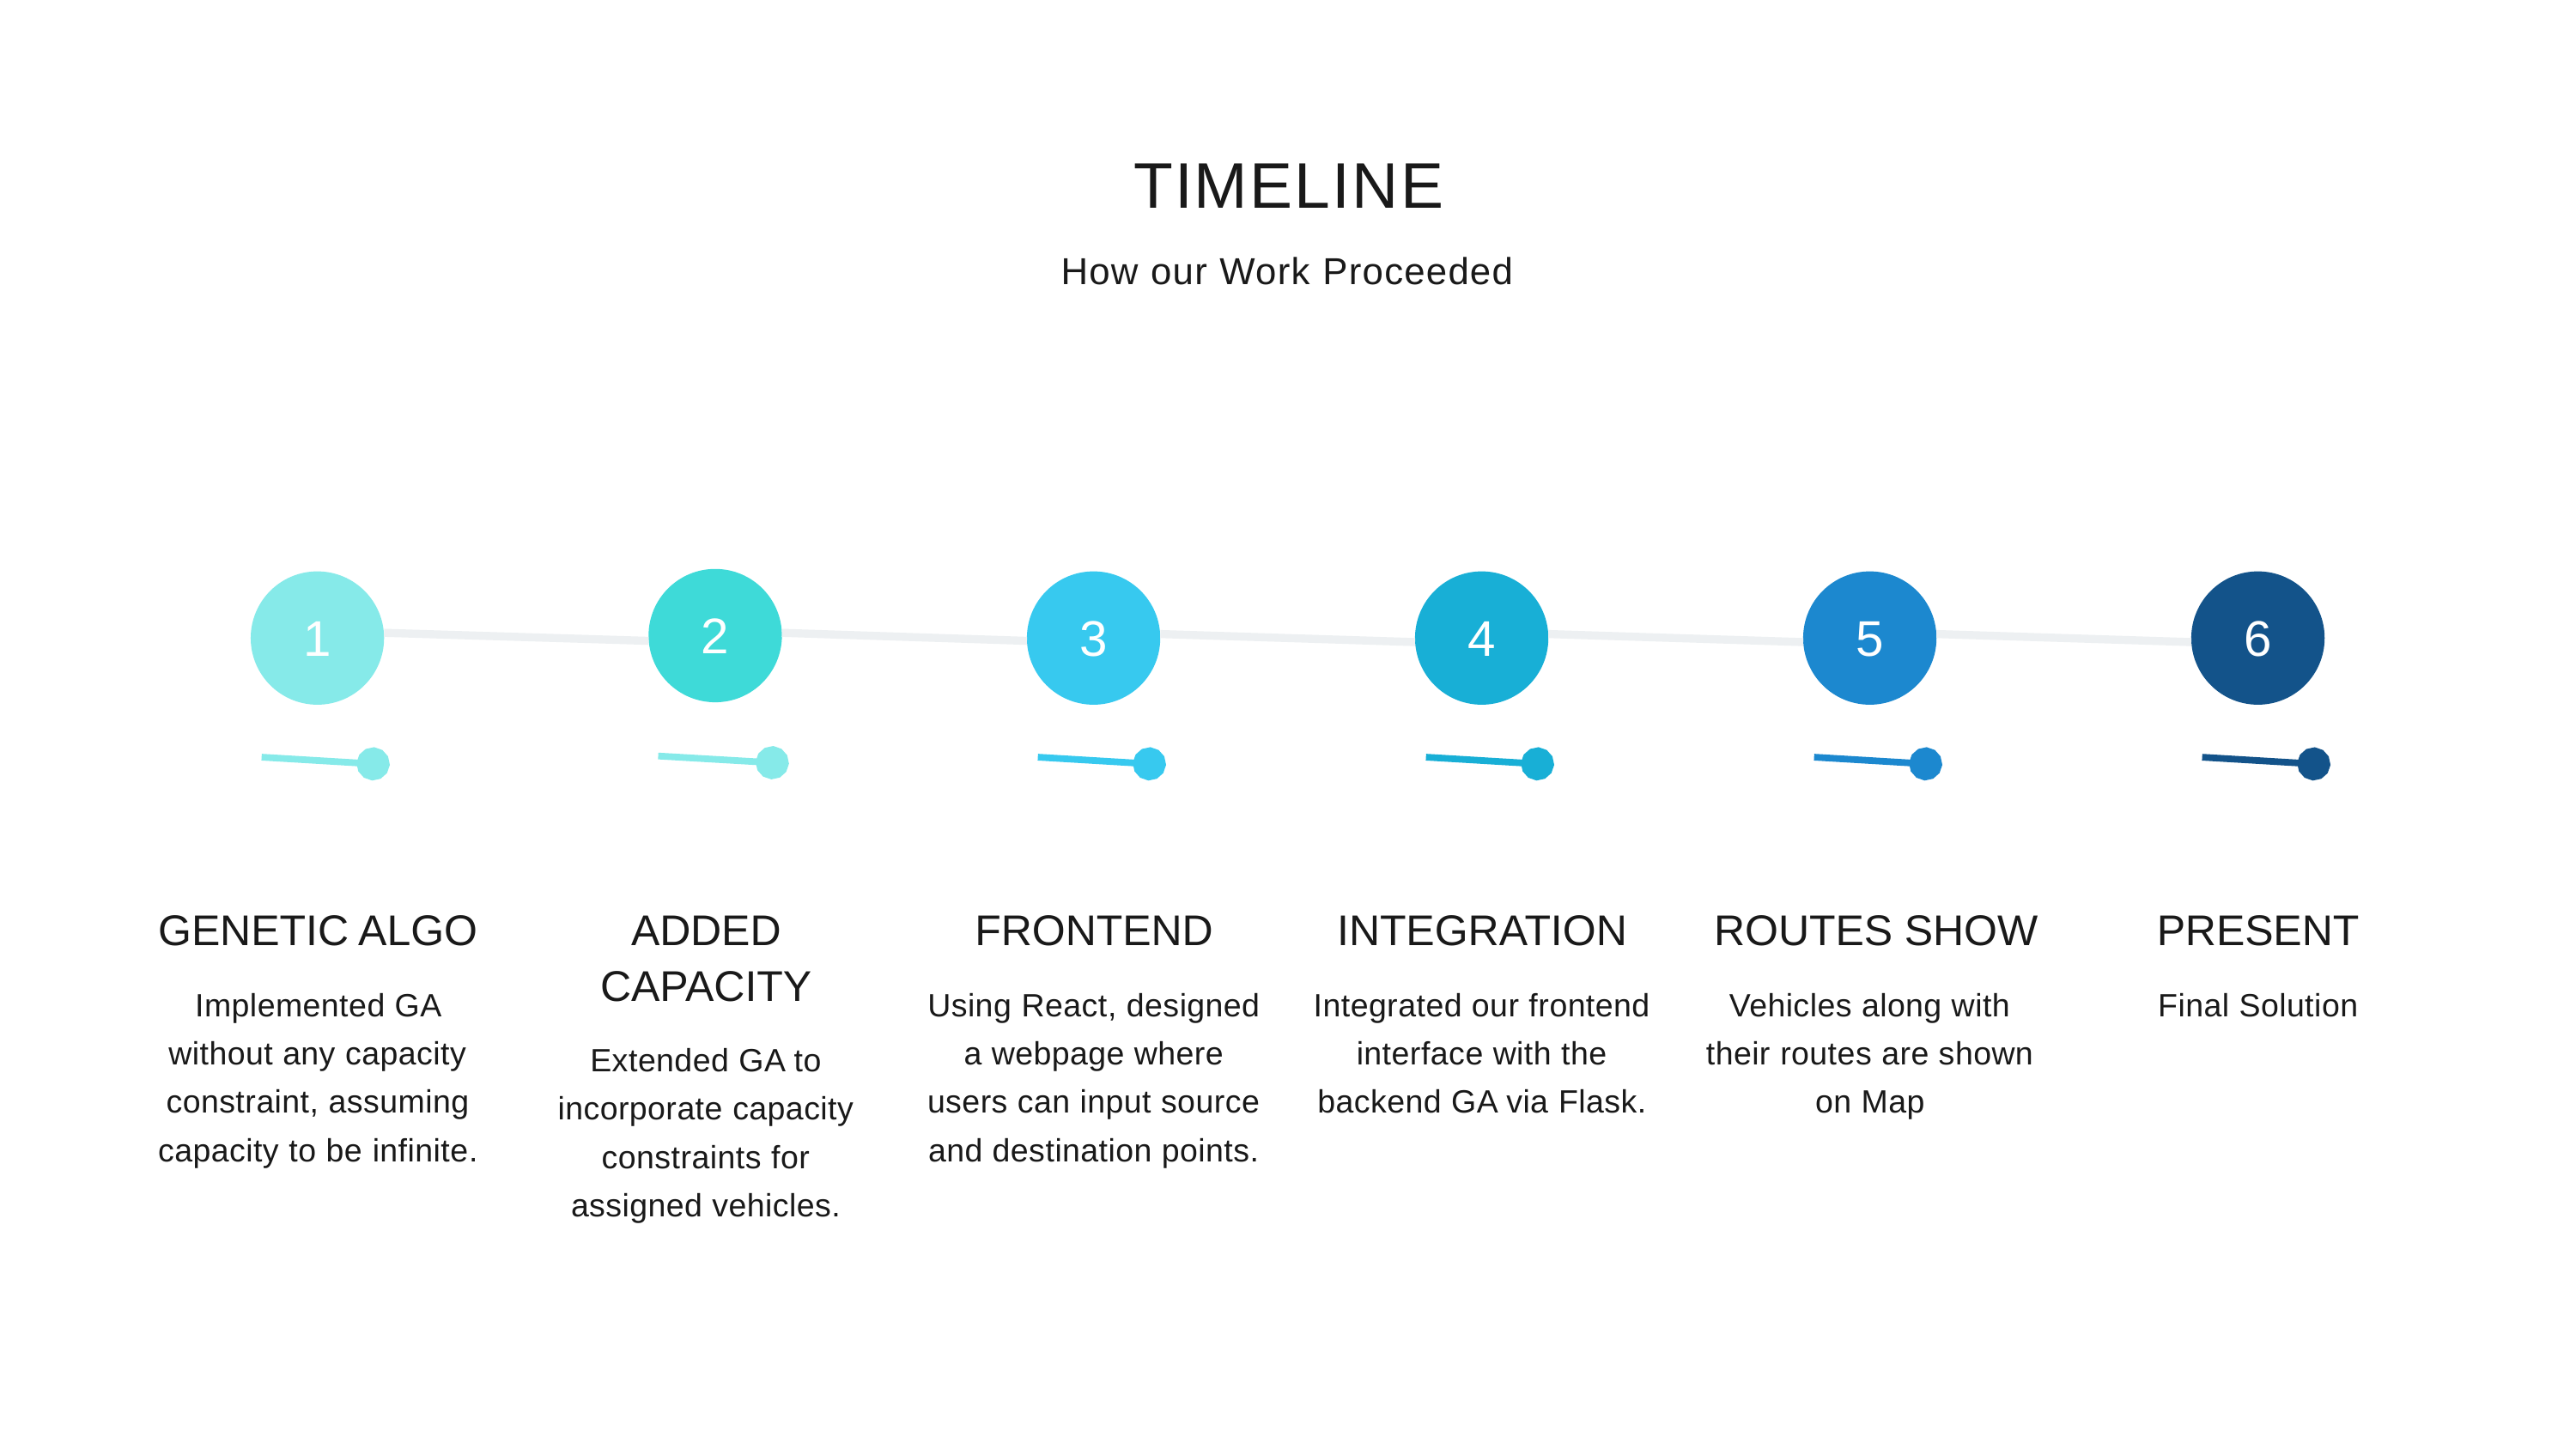

TIMELINE
How our Work Proceeded

2

1

3

4

5

6

GENETIC ALGO
Implemented GA without any capacity constraint, assuming capacity to be infinite.
ADDED CAPACITY
Extended GA to incorporate capacity constraints for assigned vehicles.
FRONTEND
Using React, designed a webpage where users can input source and destination points.
INTEGRATION
Integrated our frontend interface with the backend GA via Flask.
 ROUTES SHOW
Vehicles along with their routes are shown on Map
PRESENT
Final Solution